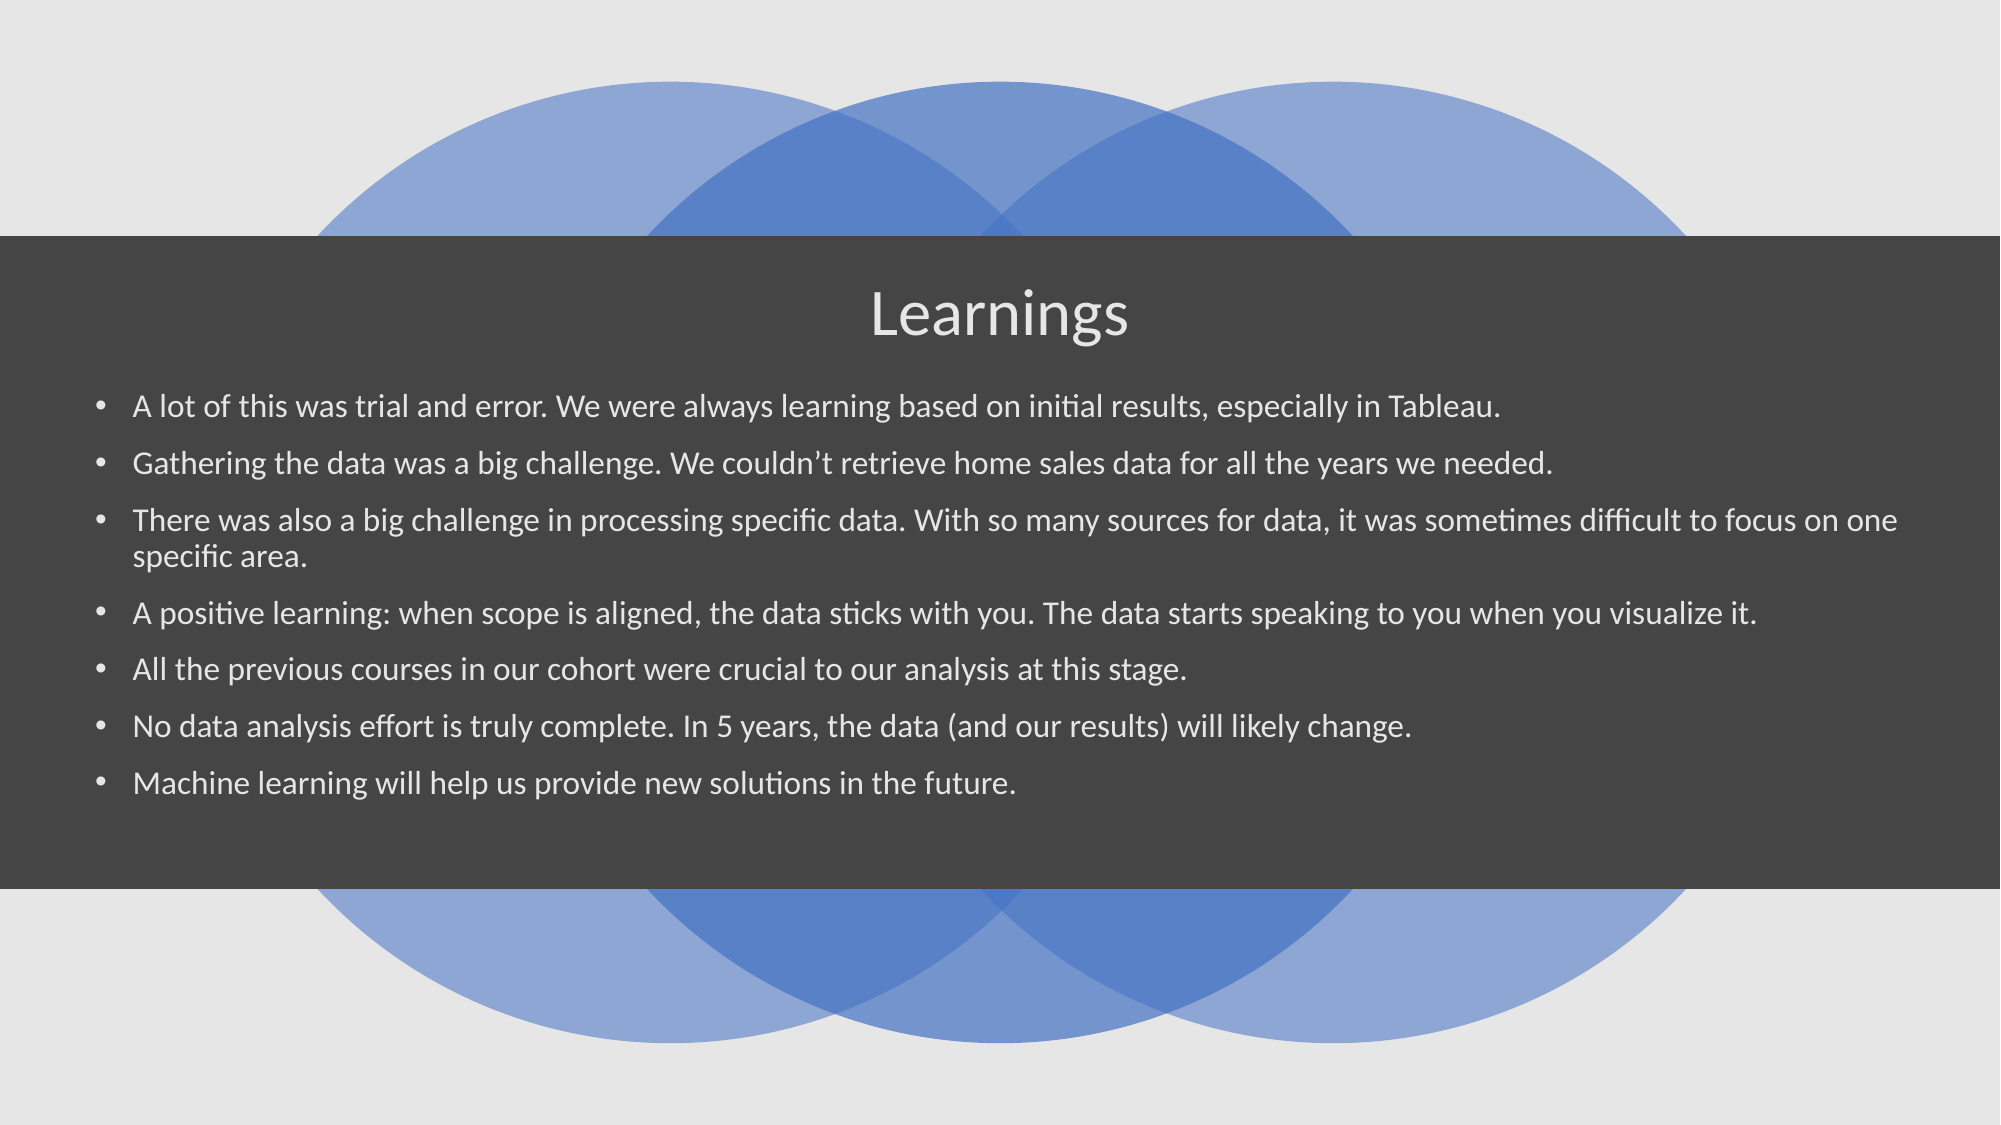

# Learnings
A lot of this was trial and error. We were always learning based on initial results, especially in Tableau.
Gathering the data was a big challenge. We couldn’t retrieve home sales data for all the years we needed.
There was also a big challenge in processing specific data. With so many sources for data, it was sometimes difficult to focus on one specific area.
A positive learning: when scope is aligned, the data sticks with you. The data starts speaking to you when you visualize it.
All the previous courses in our cohort were crucial to our analysis at this stage.
No data analysis effort is truly complete. In 5 years, the data (and our results) will likely change.
Machine learning will help us provide new solutions in the future.